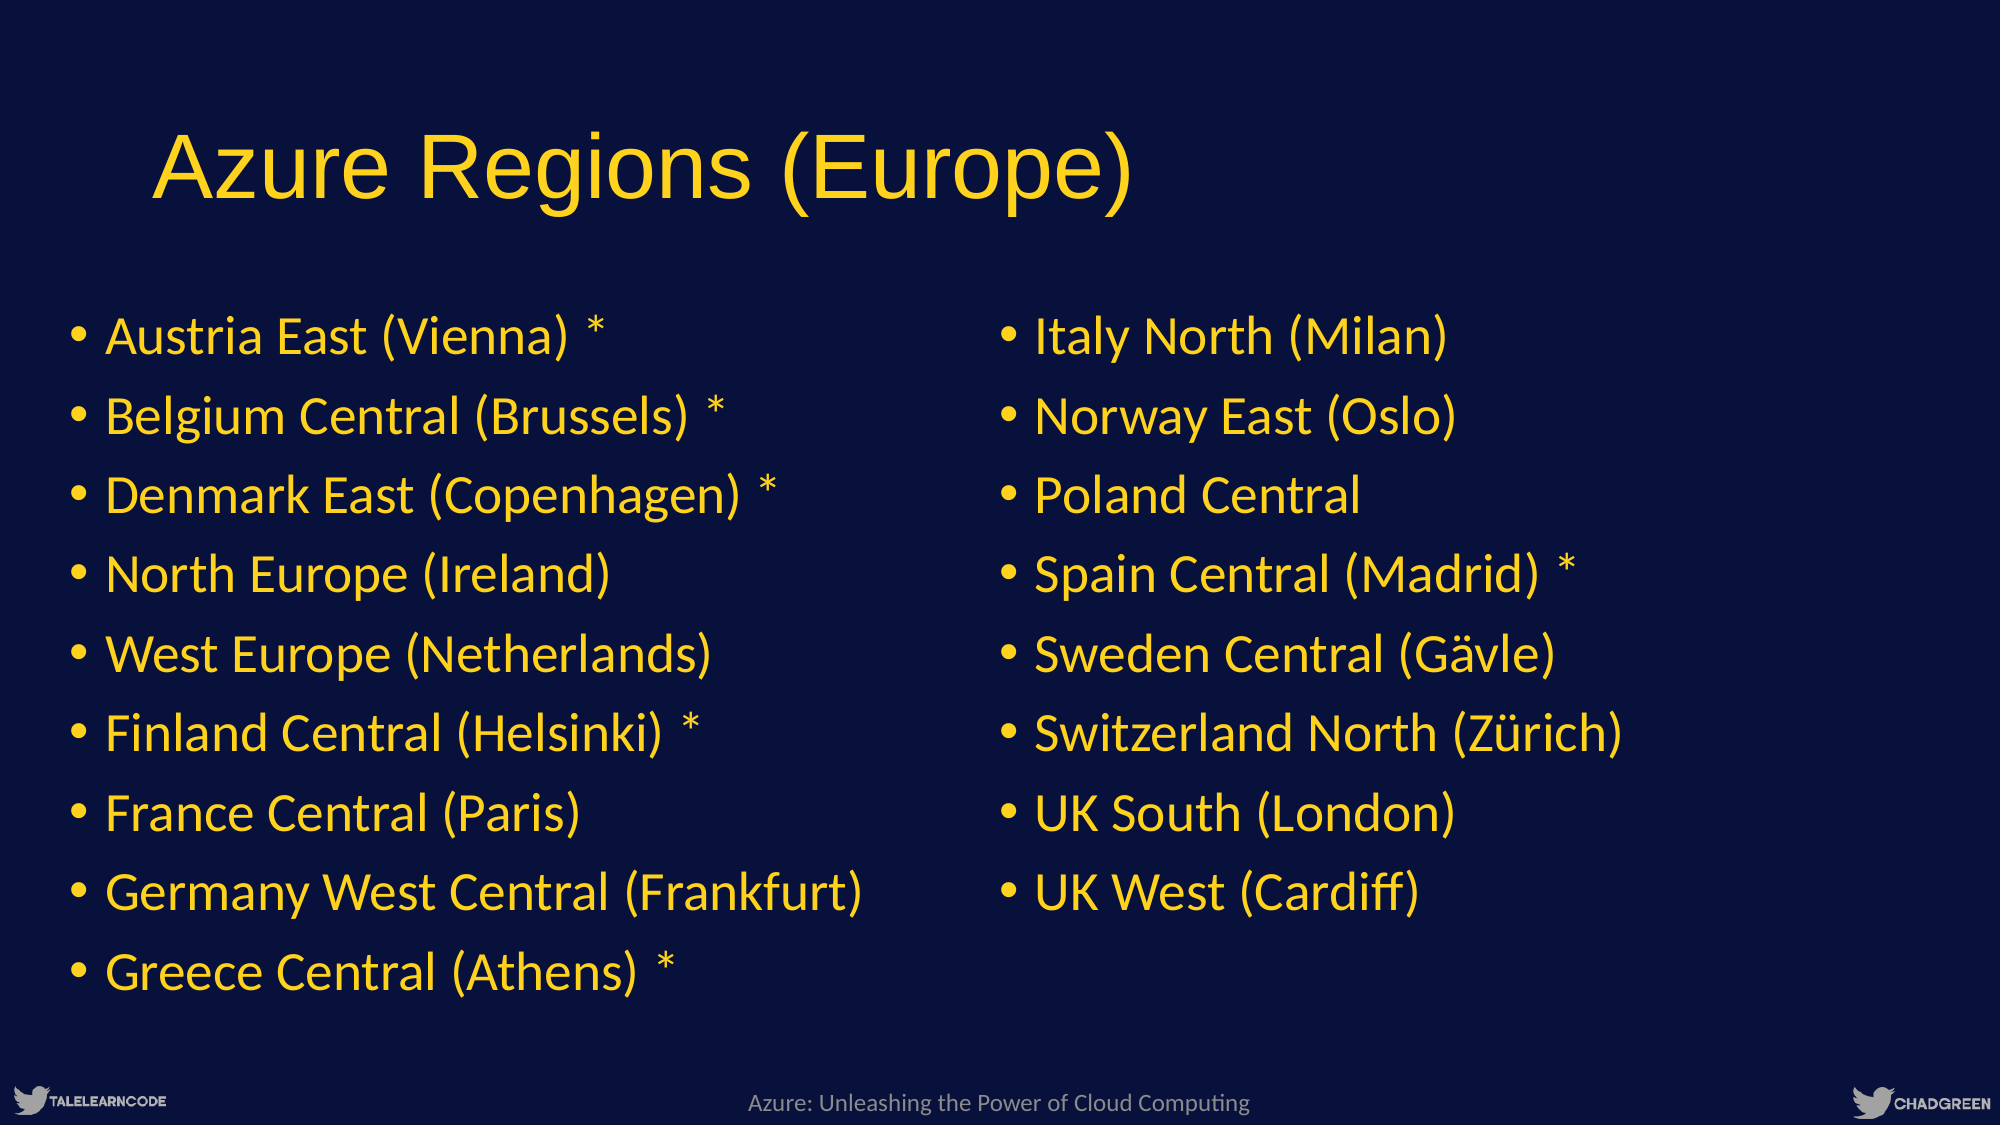

# Azure Regions (Europe)
Austria East (Vienna) *
Belgium Central (Brussels) *
Denmark East (Copenhagen) *
North Europe (Ireland)
West Europe (Netherlands)
Finland Central (Helsinki) *
France Central (Paris)
Germany West Central (Frankfurt)
Greece Central (Athens) *
Italy North (Milan)
Norway East (Oslo)
Poland Central
Spain Central (Madrid) *
Sweden Central (Gävle)
Switzerland North (Zürich)
UK South (London)
UK West (Cardiff)